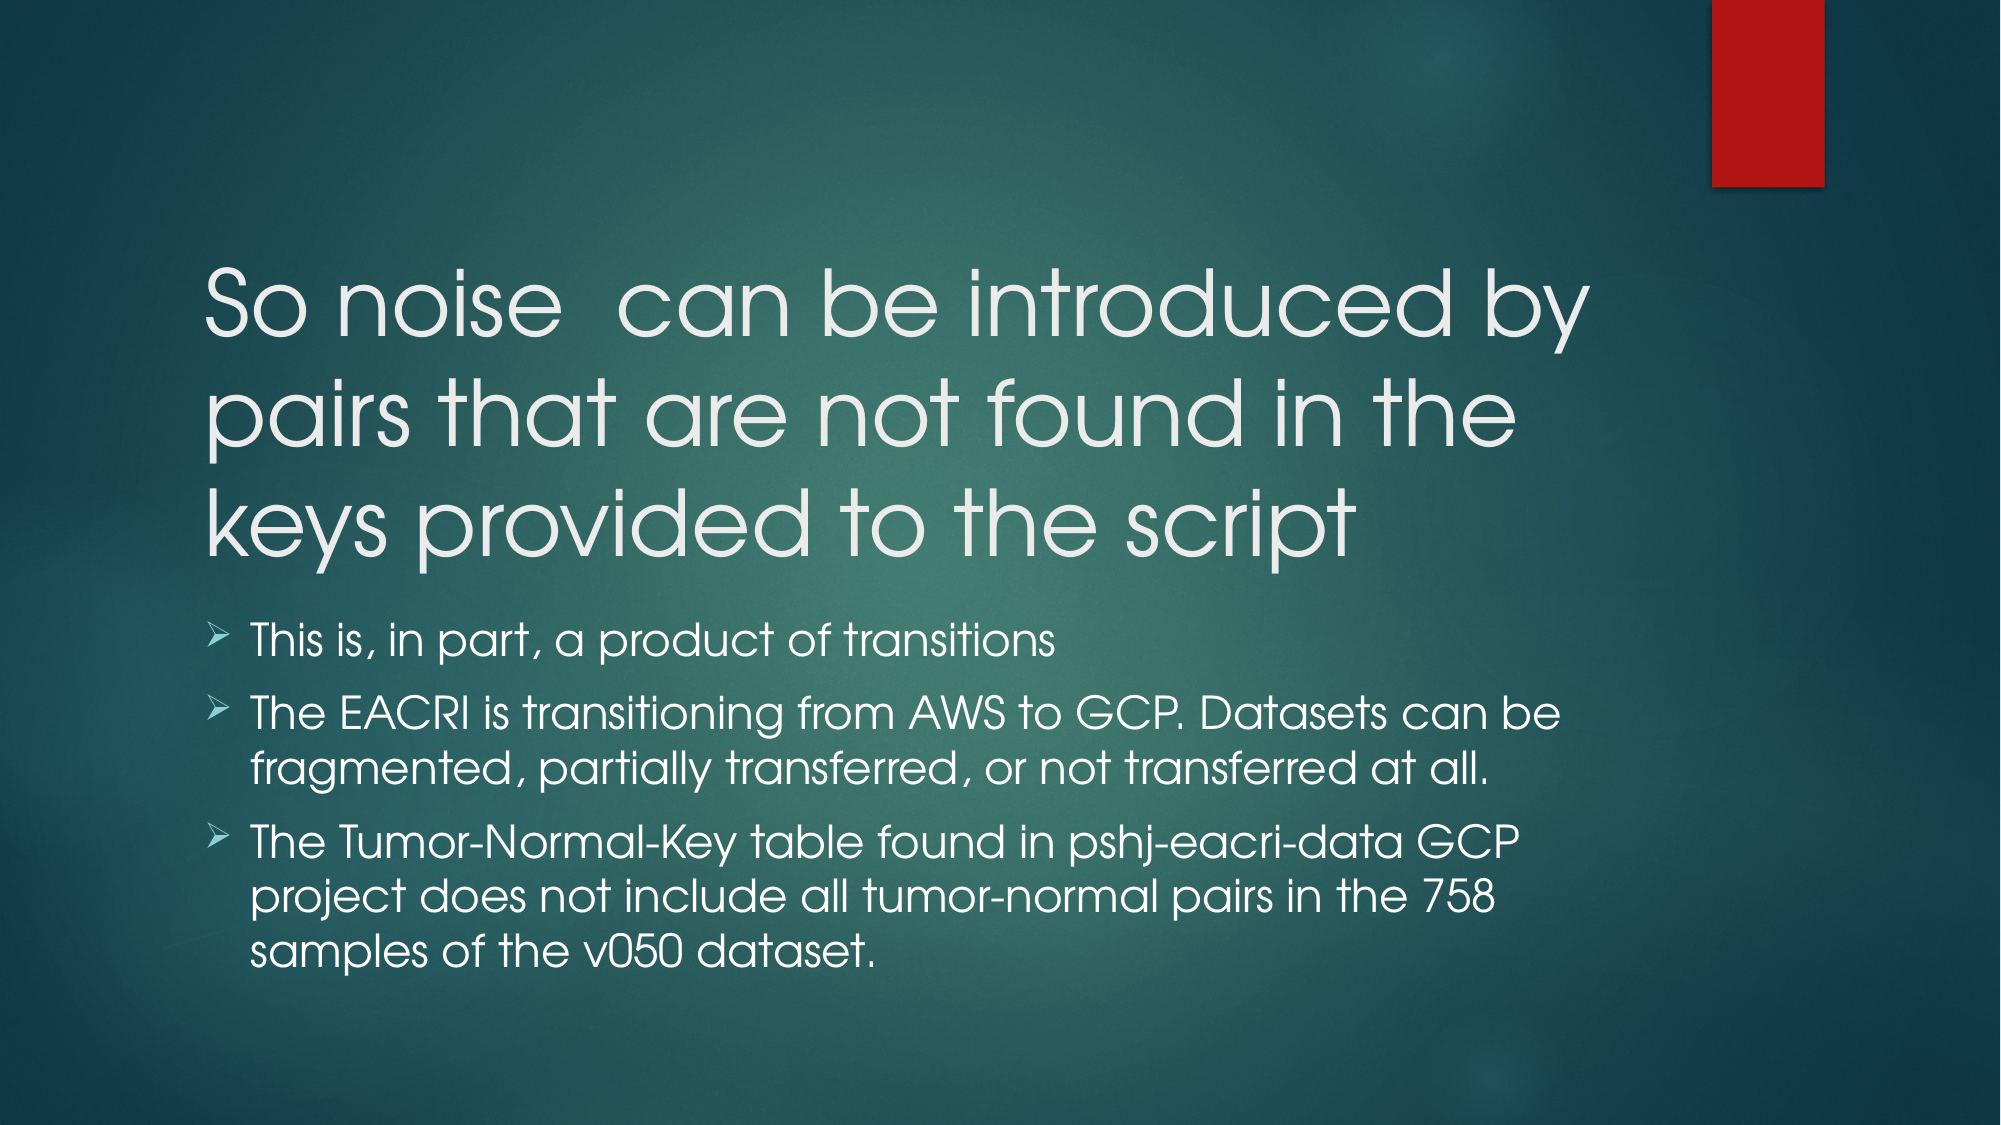

# So noise  can be introduced by pairs that are not found in the keys provided to the script
This is, in part, a product of transitions
The EACRI is transitioning from AWS to GCP. Datasets can be fragmented, partially transferred, or not transferred at all.
The Tumor-Normal-Key table found in pshj-eacri-data GCP project does not include all tumor-normal pairs in the 758 samples of the v050 dataset.